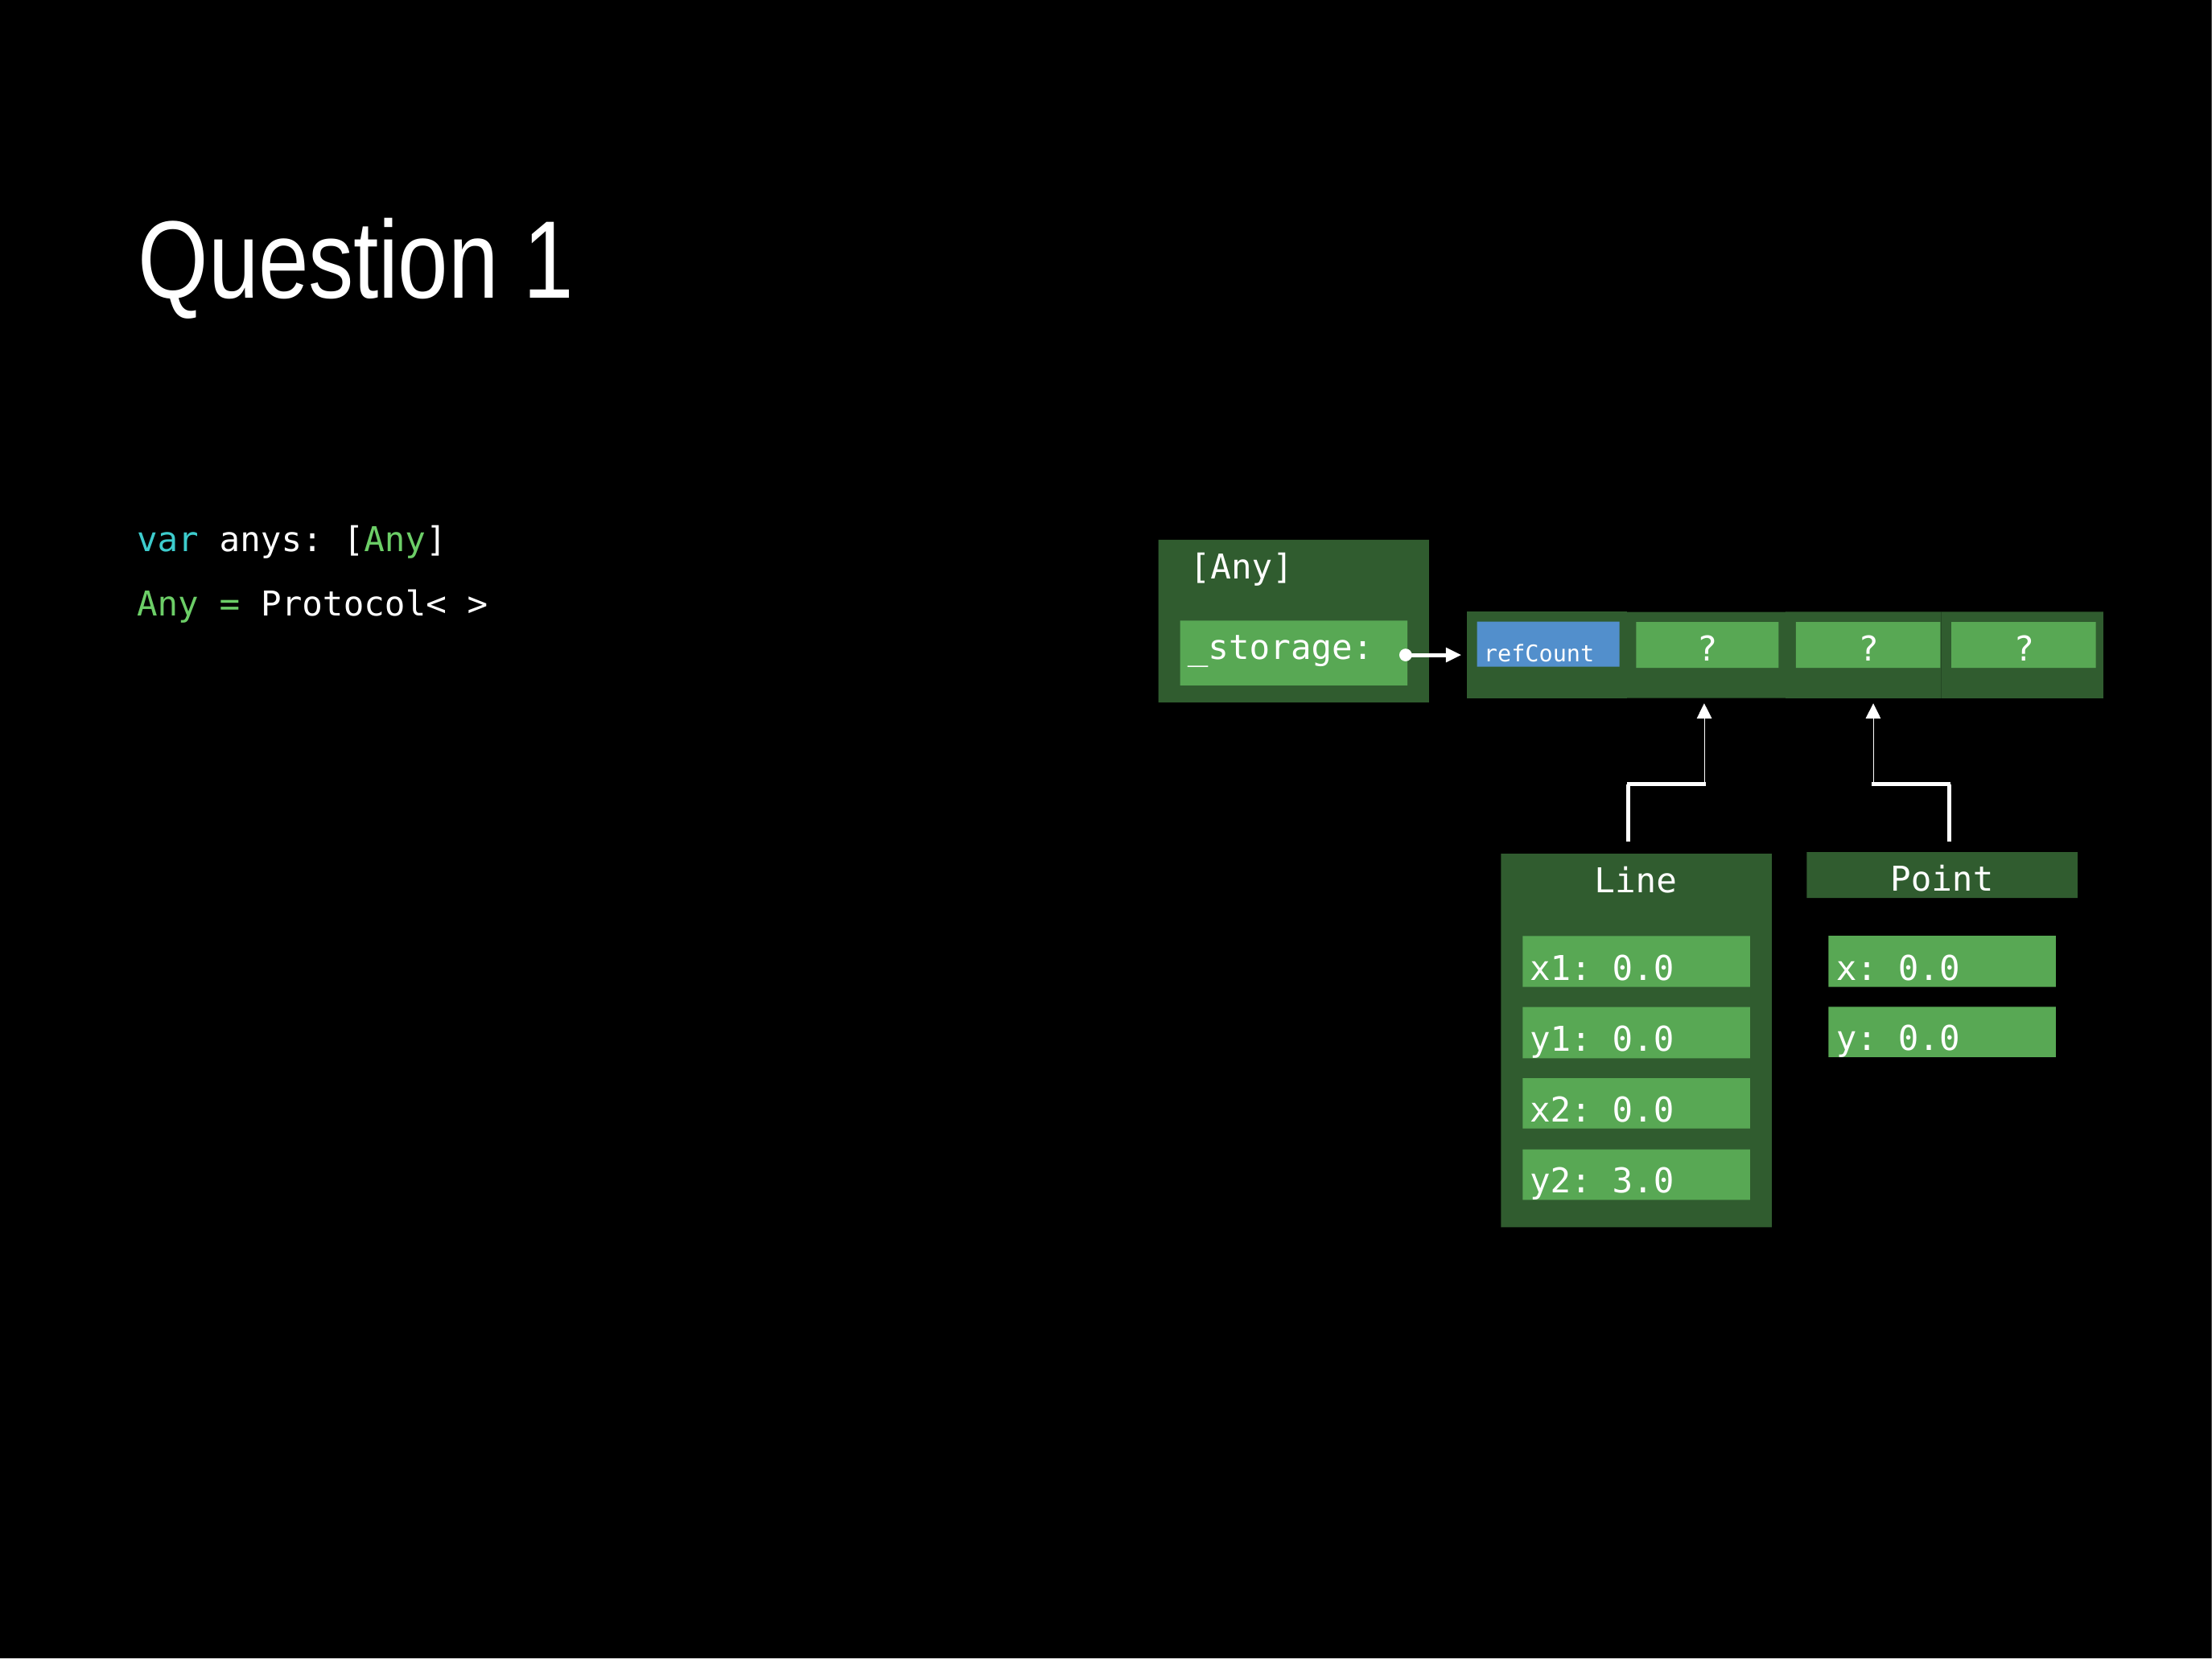

# Question 1
var anys: [Any]
Any = Protocol< >

[Any]

_storage:
refCount
?
?
?

Point

Line
x: 0.0
x1: 0.0
y: 0.0
y1: 0.0
x2: 0.0
y2: 3.0